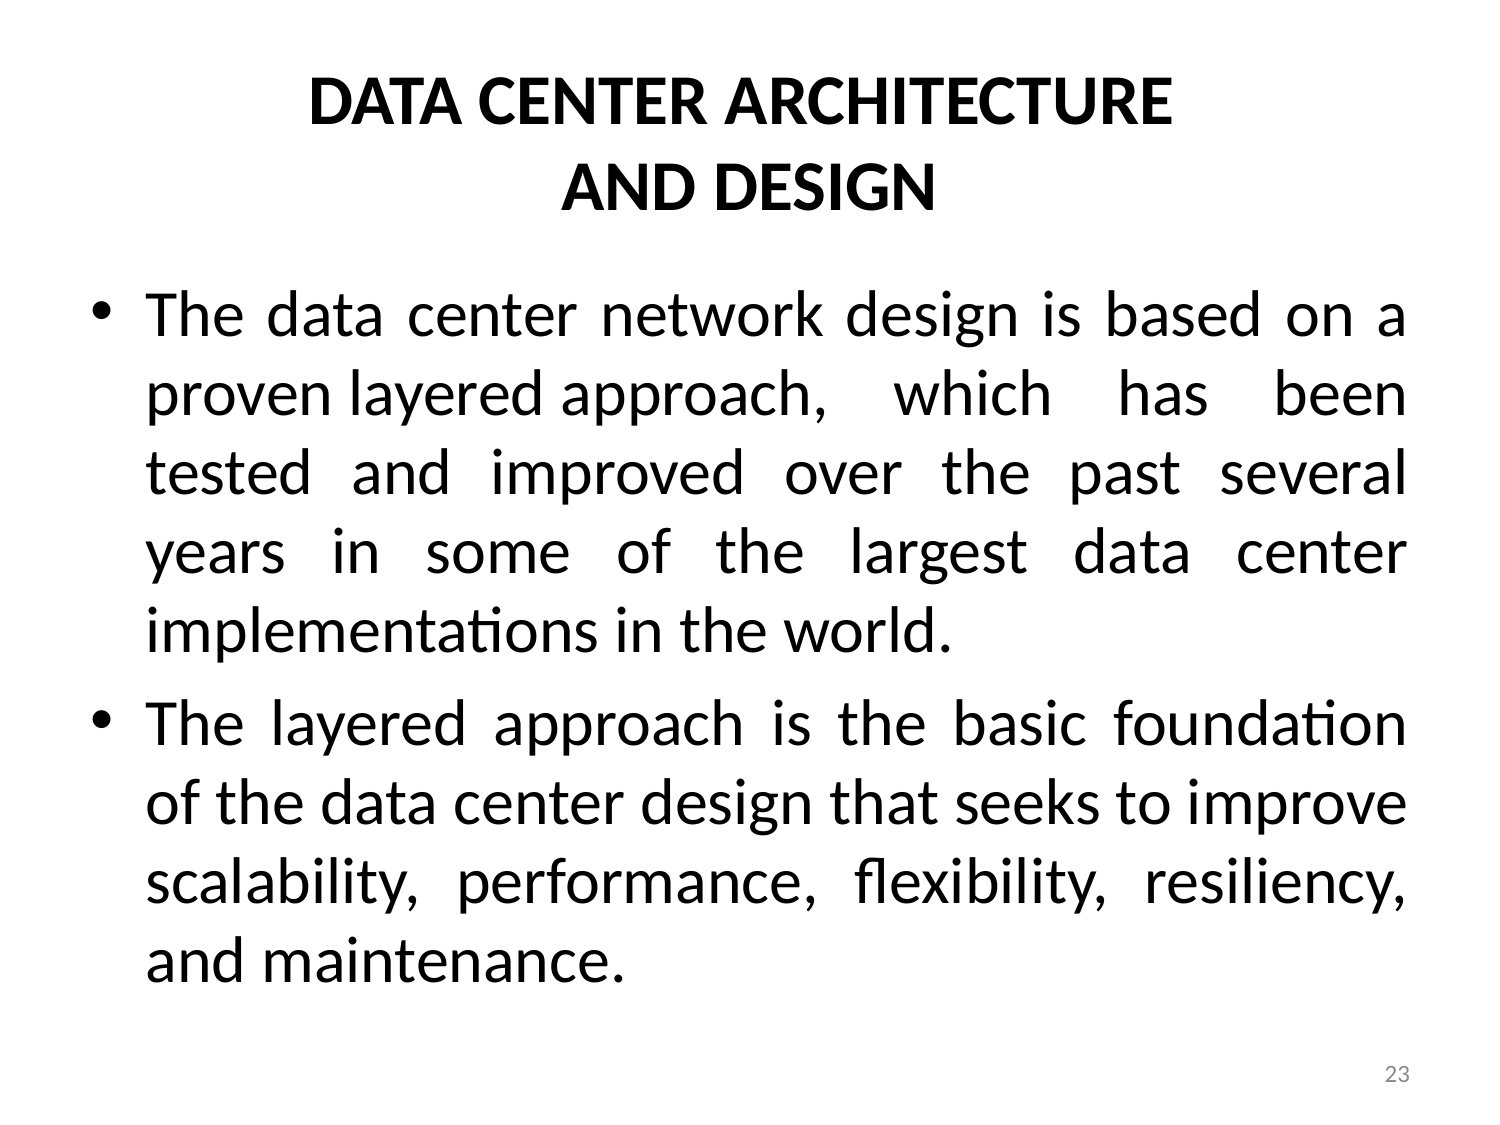

# DATA CENTER ARCHITECTURE AND DESIGN
The data center network design is based on a proven layered approach, which has been tested and improved over the past several years in some of the largest data center implementations in the world.
The layered approach is the basic foundation of the data center design that seeks to improve scalability, performance, flexibility, resiliency, and maintenance.
23